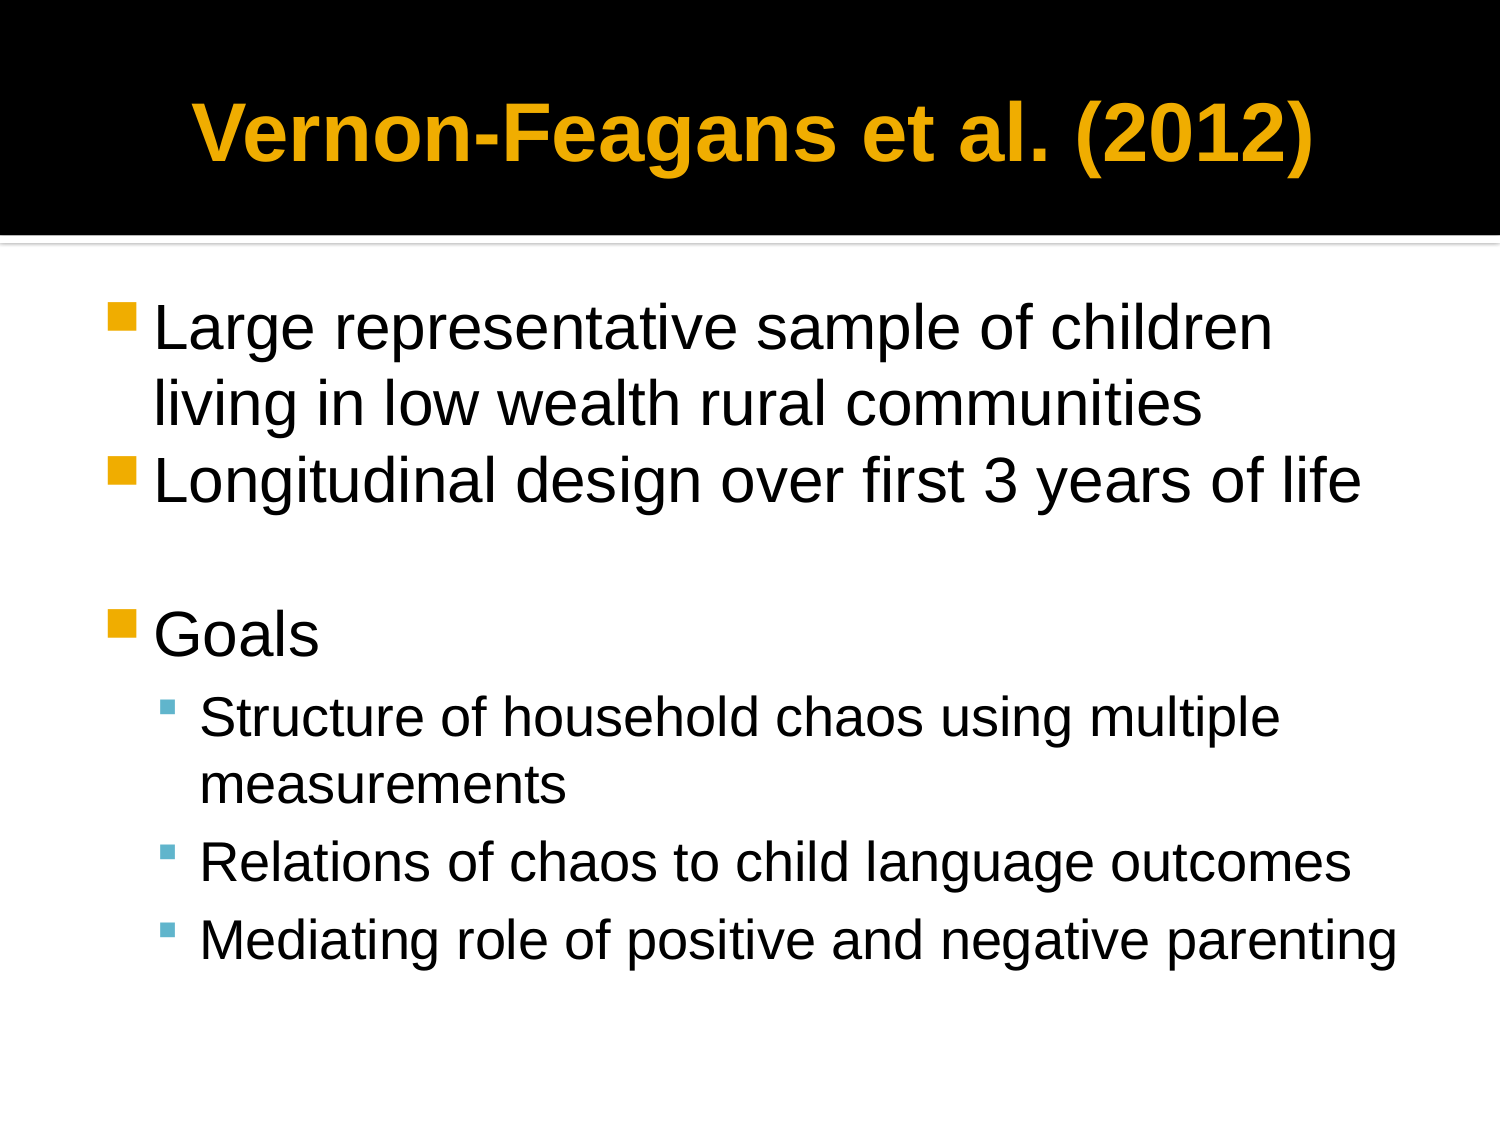

# Vernon-Feagans et al. (2012)
Large representative sample of children living in low wealth rural communities
Longitudinal design over first 3 years of life

Goals
Structure of household chaos using multiple measurements
Relations of chaos to child language outcomes
Mediating role of positive and negative parenting